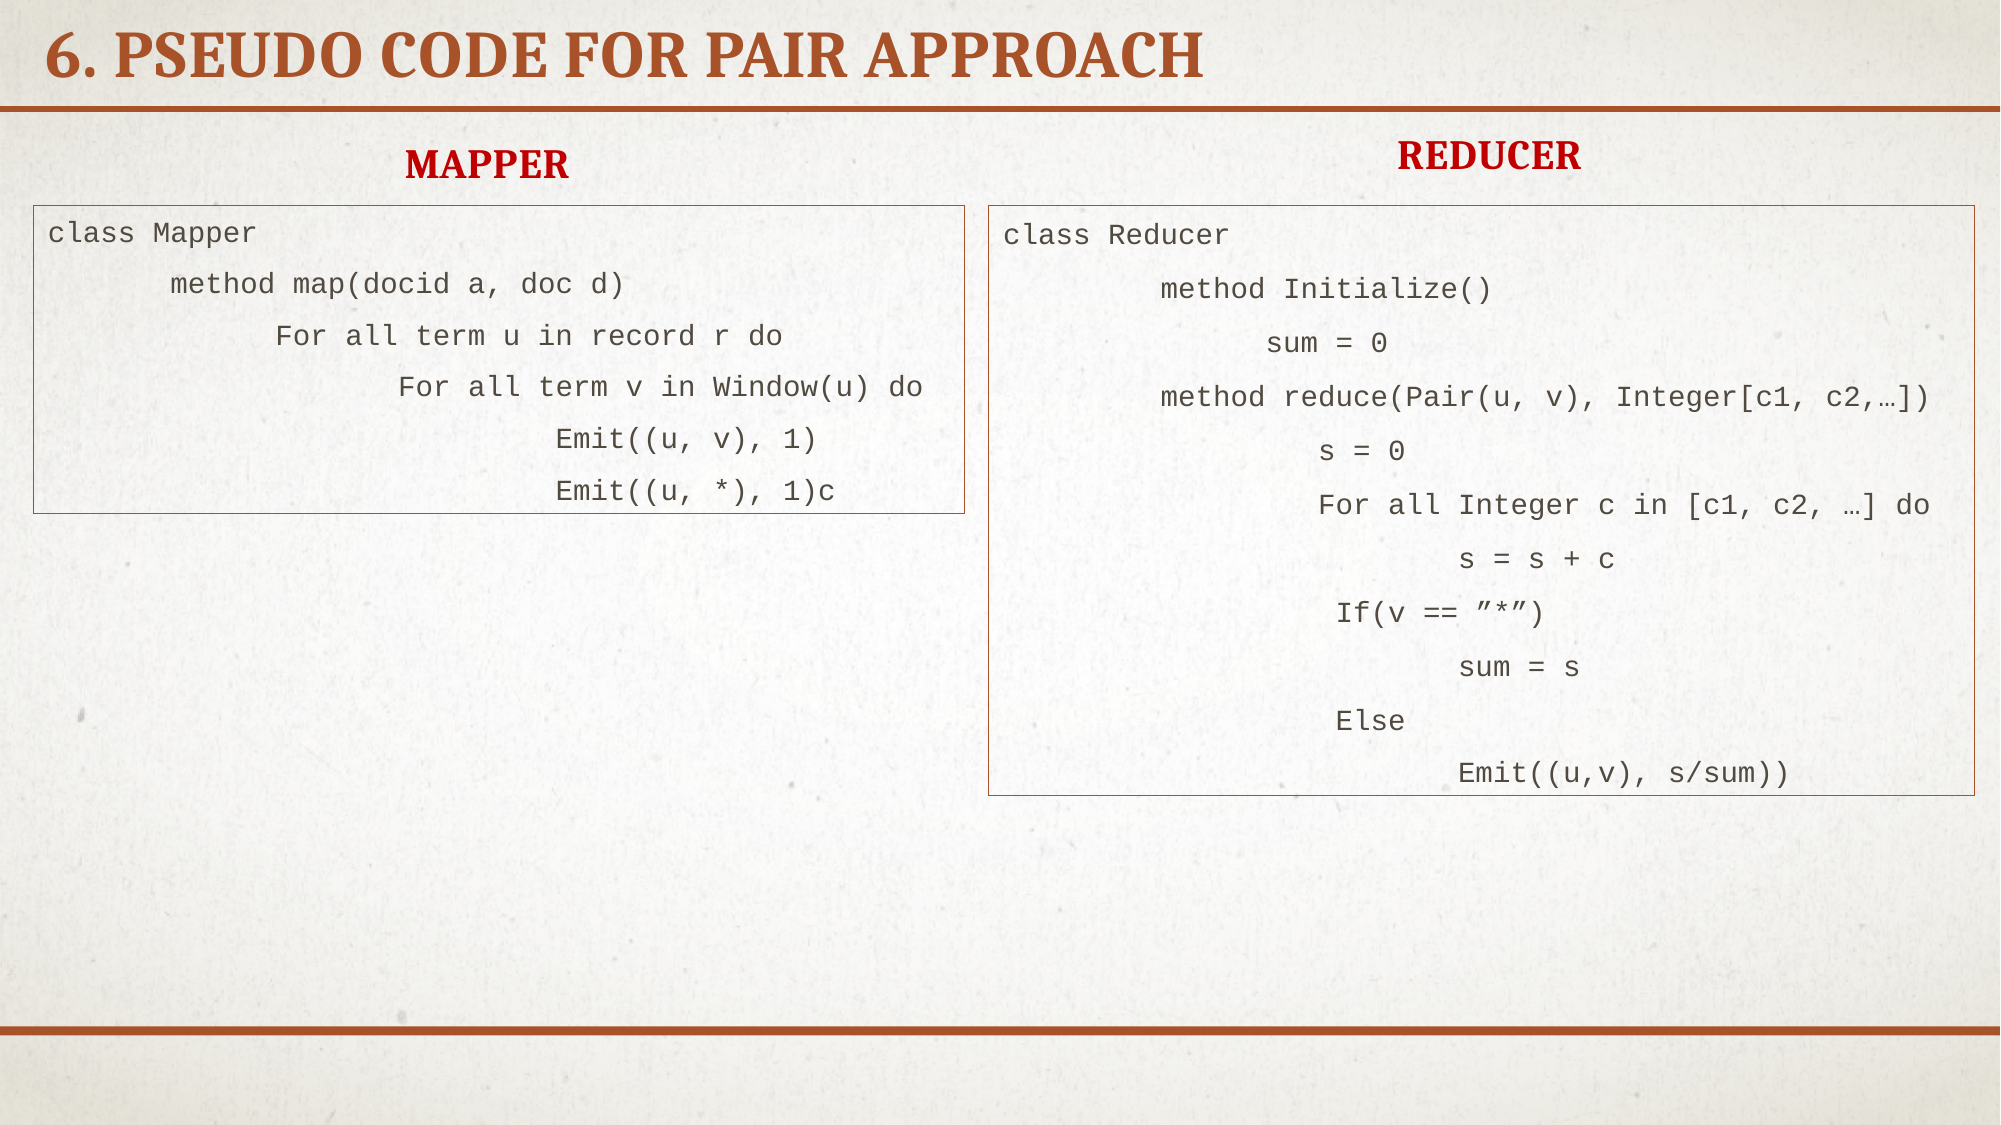

# 6. Pseudo code for PAIR approach
REDUCER
MAPPER
class Mapper
       method map(docid a, doc d)
             For all term u in record r do
                    For all term v in Window(u) do
                             Emit((u, v), 1)
                             Emit((u, *), 1)c
class Reducer
         method Initialize()
               sum = 0
         method reduce(Pair(u, v), Integer[c1, c2,…])
                  s = 0
                  For all Integer c in [c1, c2, …] do
                          s = s + c
                   If(v == ”*”)
                          sum = s
                   Else
                          Emit((u,v), s/sum))